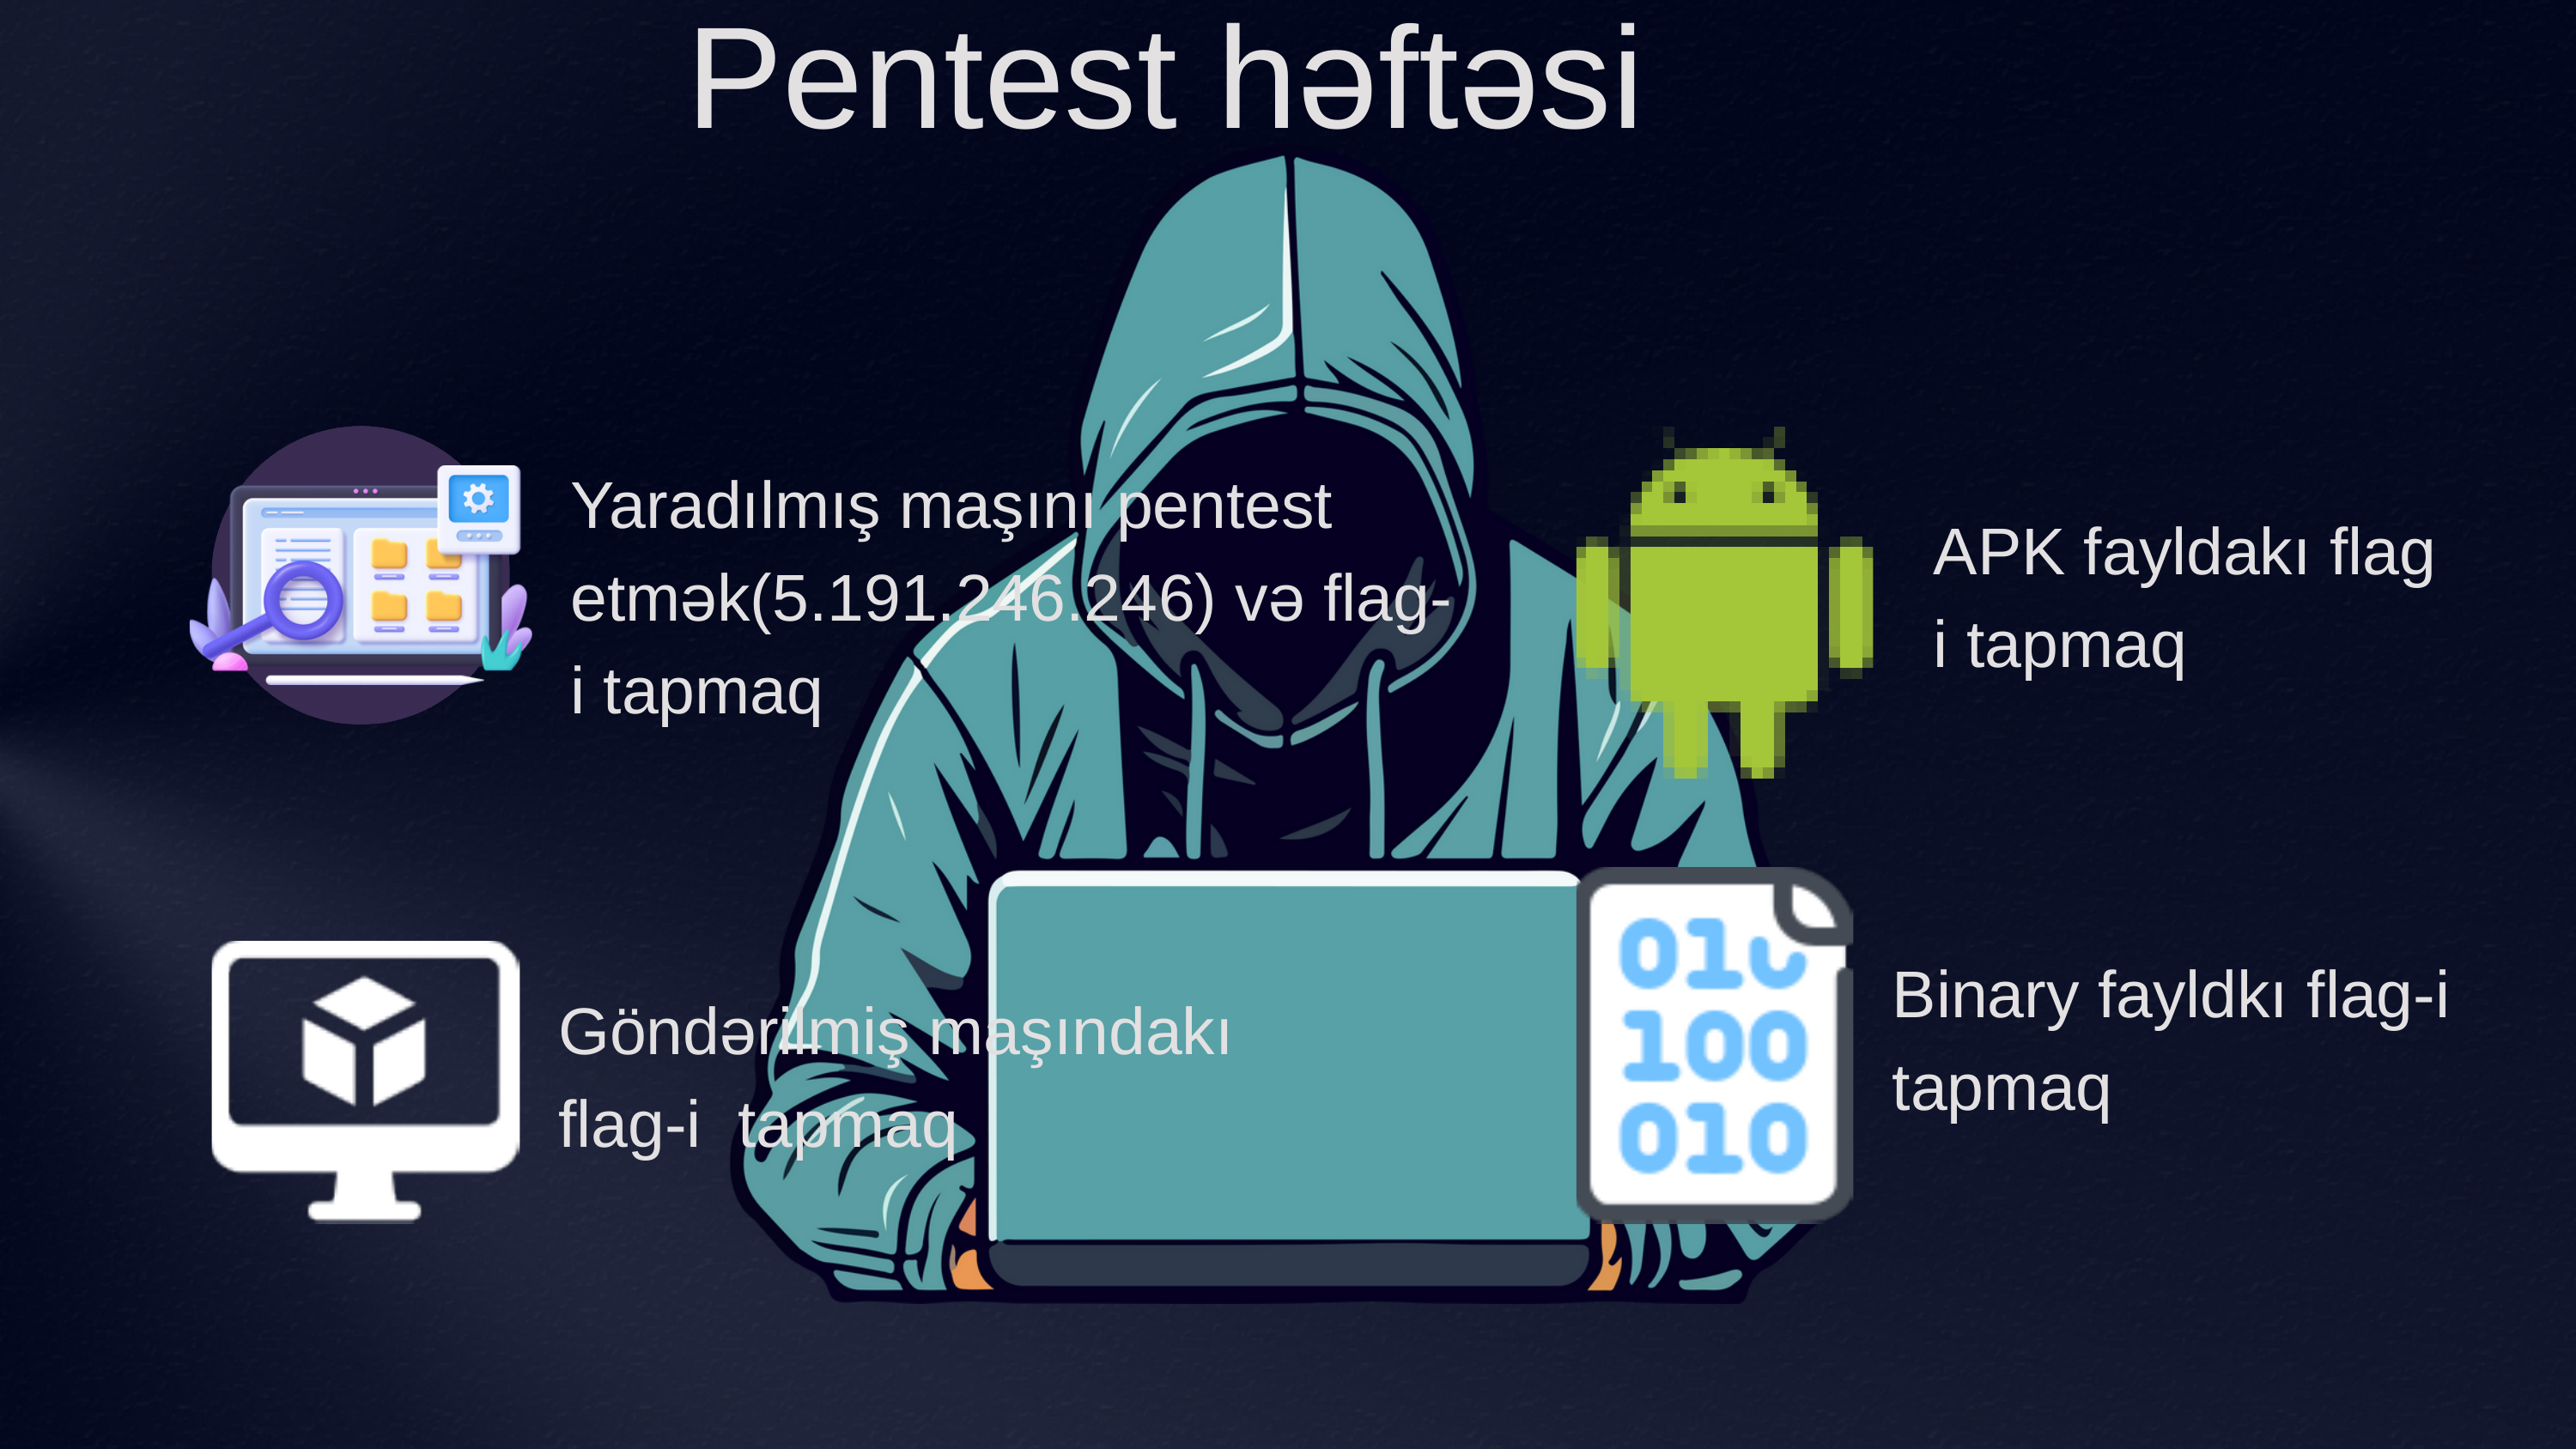

Pentest həftəsi

Yaradılmış maşını pentest etmək(5.191.246.246) və flag-i tapmaq

APK fayldakı flag
i tapmaq

Binary fayldkı flag-i tapmaq

Göndərilmiş maşındakı flag-i  tapmaq